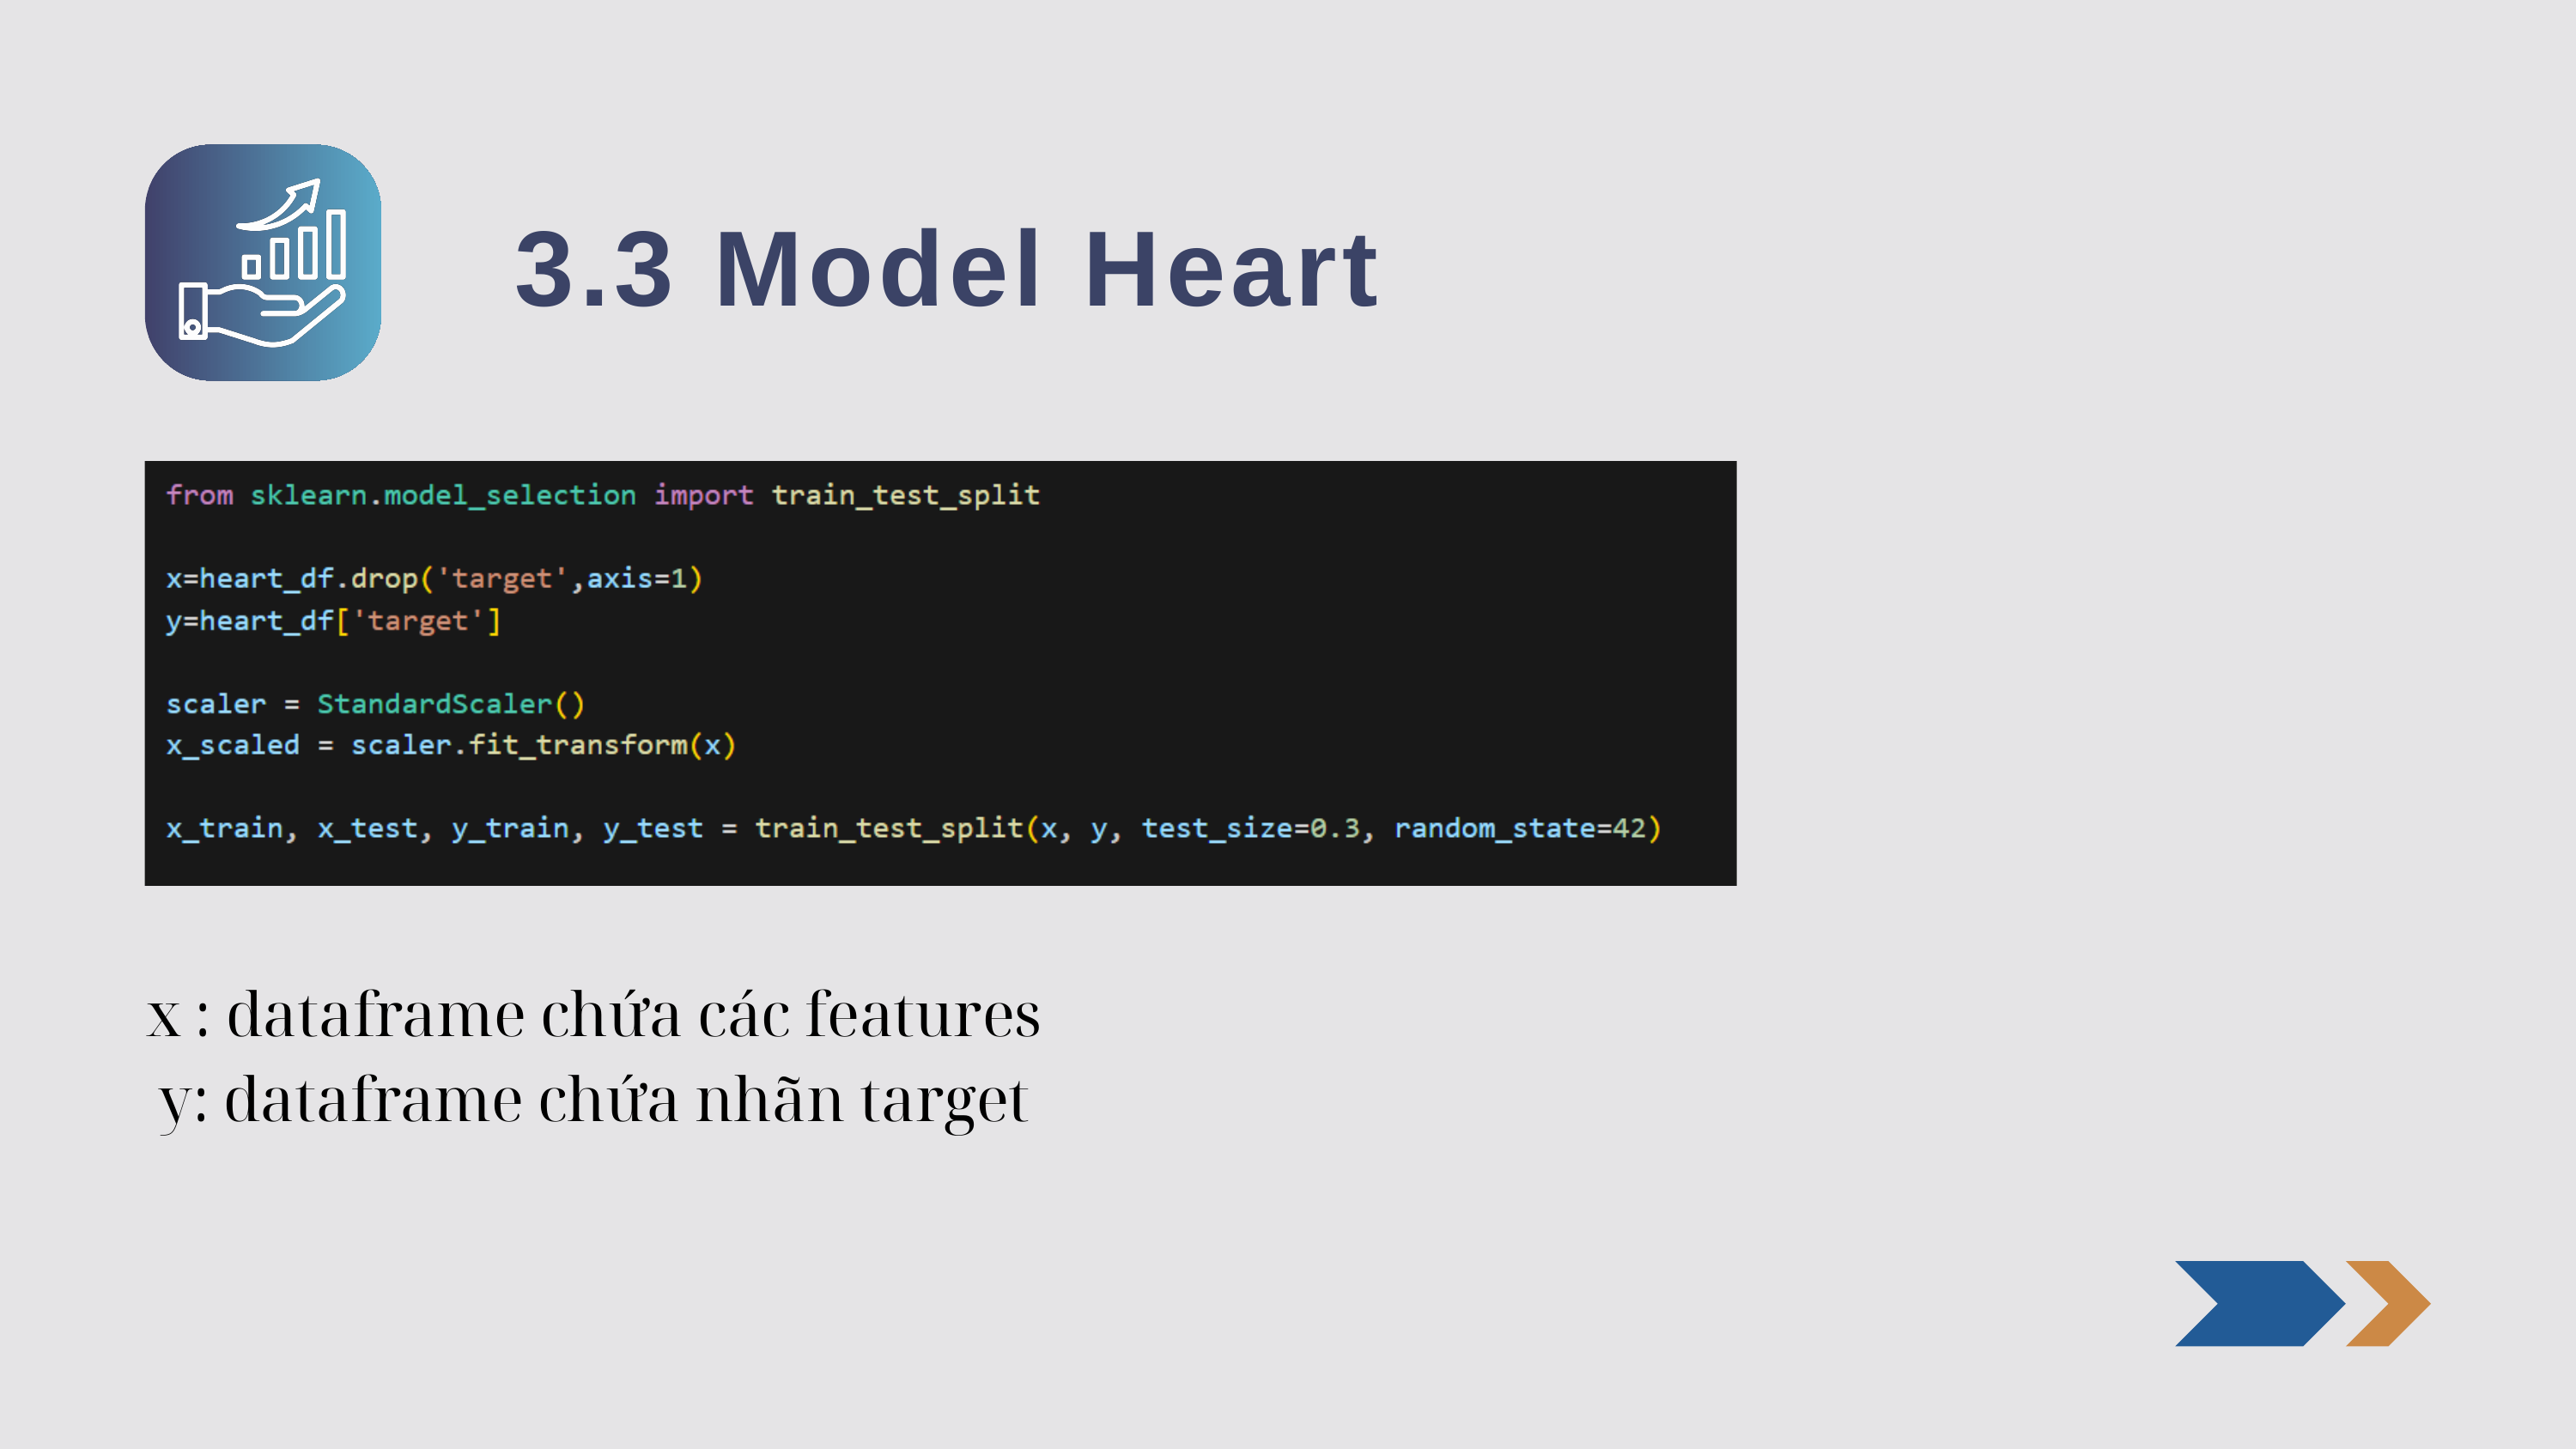

3.3 Model Heart

x : dataframe chứa các features
y: dataframe chứa nhãn target